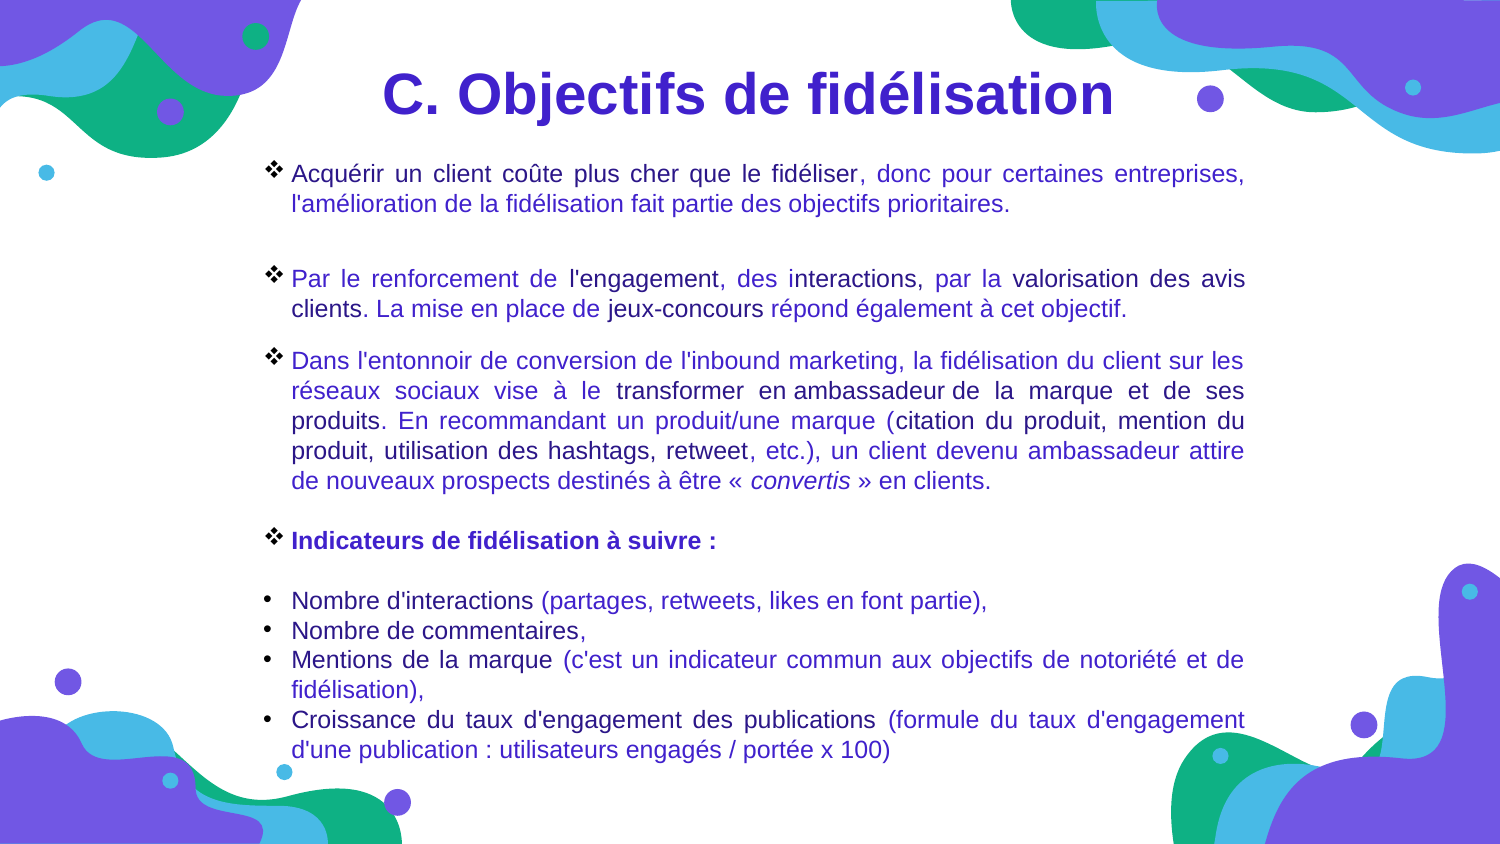

C. Objectifs de fidélisation
Acquérir un client coûte plus cher que le fidéliser, donc pour certaines entreprises, l'amélioration de la fidélisation fait partie des objectifs prioritaires.
Par le renforcement de l'engagement, des interactions, par la valorisation des avis clients. La mise en place de jeux-concours répond également à cet objectif.
Dans l'entonnoir de conversion de l'inbound marketing, la fidélisation du client sur les réseaux sociaux vise à le transformer en ambassadeur de la marque et de ses produits. En recommandant un produit/une marque (citation du produit, mention du produit, utilisation des hashtags, retweet, etc.), un client devenu ambassadeur attire de nouveaux prospects destinés à être « convertis » en clients.

Indicateurs de fidélisation à suivre :

Nombre d'interactions (partages, retweets, likes en font partie),
Nombre de commentaires,
Mentions de la marque (c'est un indicateur commun aux objectifs de notoriété et de fidélisation),
Croissance du taux d'engagement des publications (formule du taux d'engagement d'une publication : utilisateurs engagés / portée x 100)